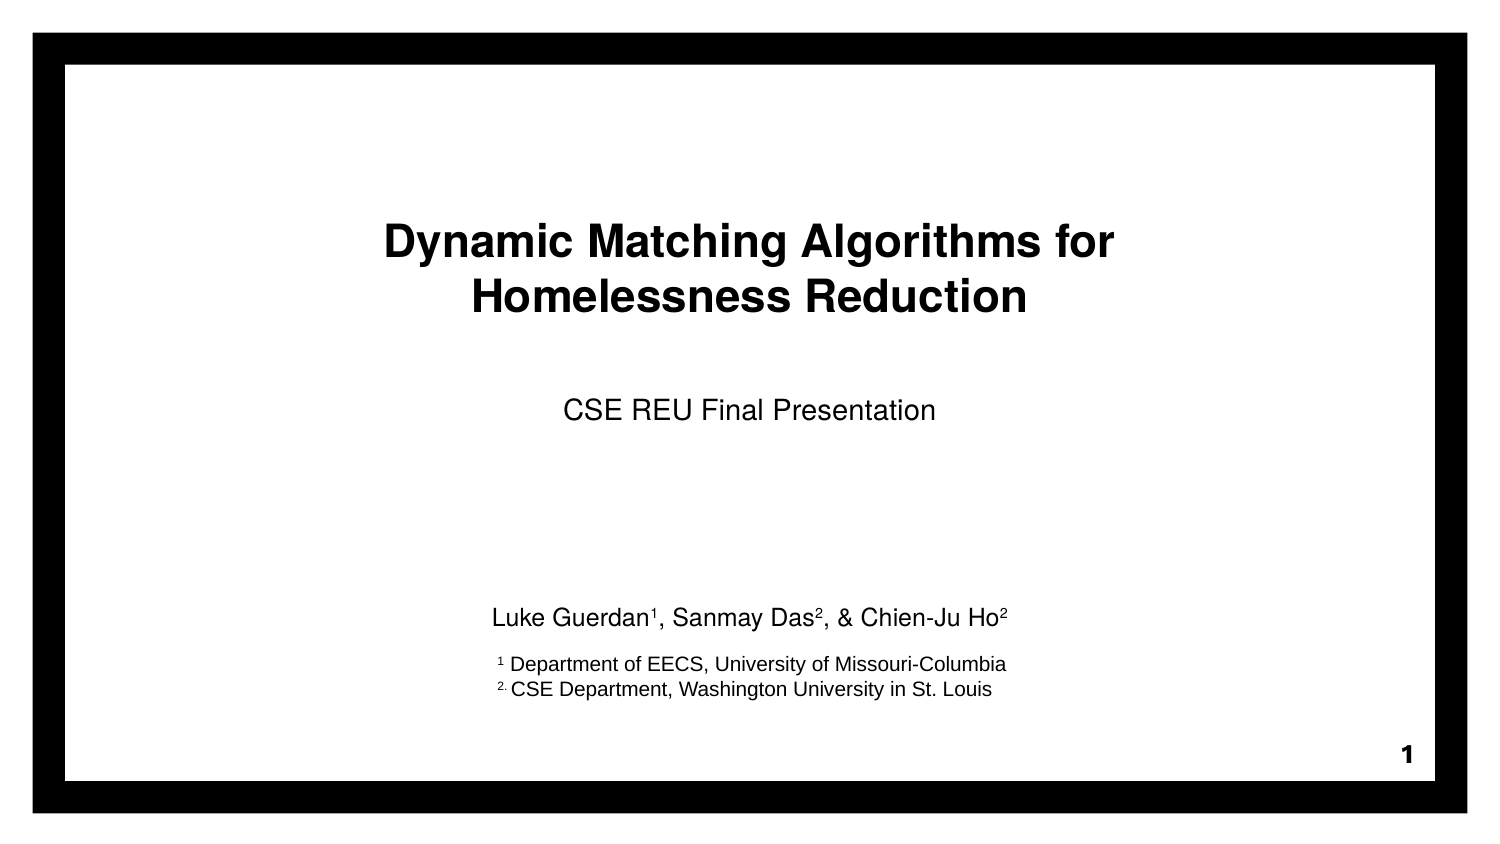

Dynamic Matching Algorithms for Homelessness Reduction

CSE REU Final Presentation

Luke Guerdan1, Sanmay Das2, & Chien-Ju Ho2
1 Department of EECS, University of Missouri-Columbia
2. CSE Department, Washington University in St. Louis
1